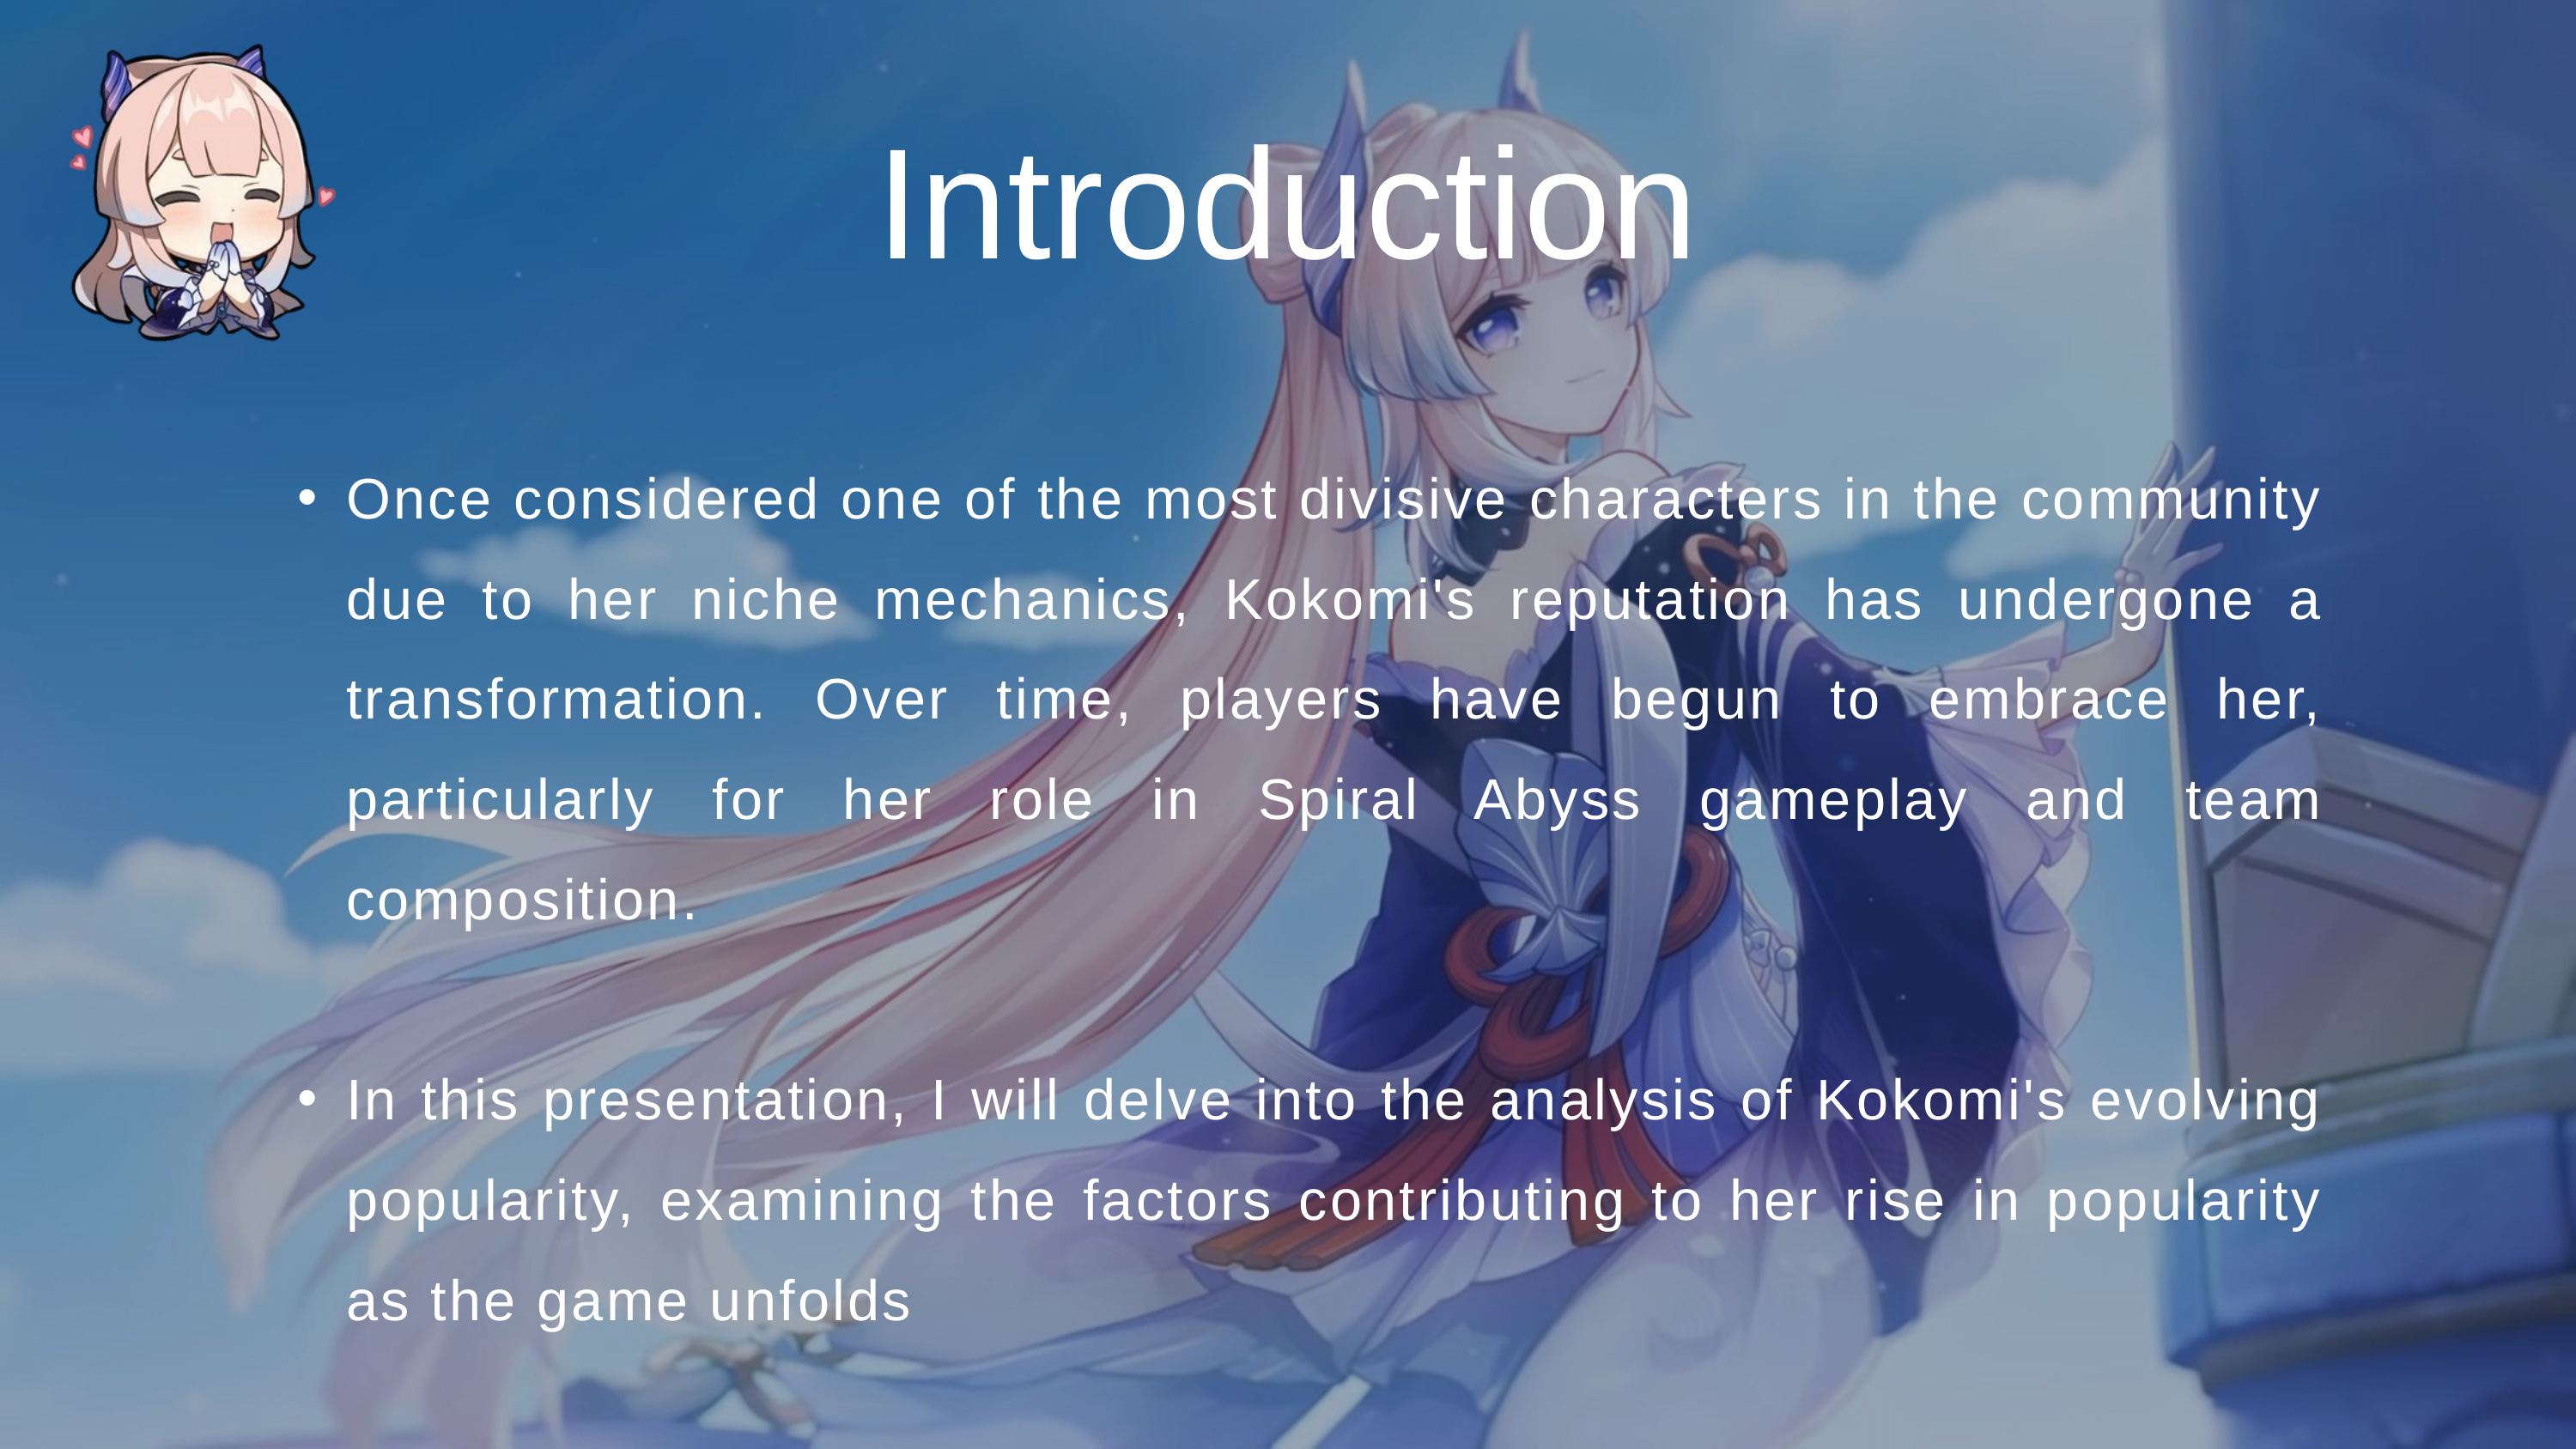

Introduction
Once considered one of the most divisive characters in the community due to her niche mechanics, Kokomi's reputation has undergone a transformation. Over time, players have begun to embrace her, particularly for her role in Spiral Abyss gameplay and team composition.

In this presentation, I will delve into the analysis of Kokomi's evolving popularity, examining the factors contributing to her rise in popularity as the game unfolds